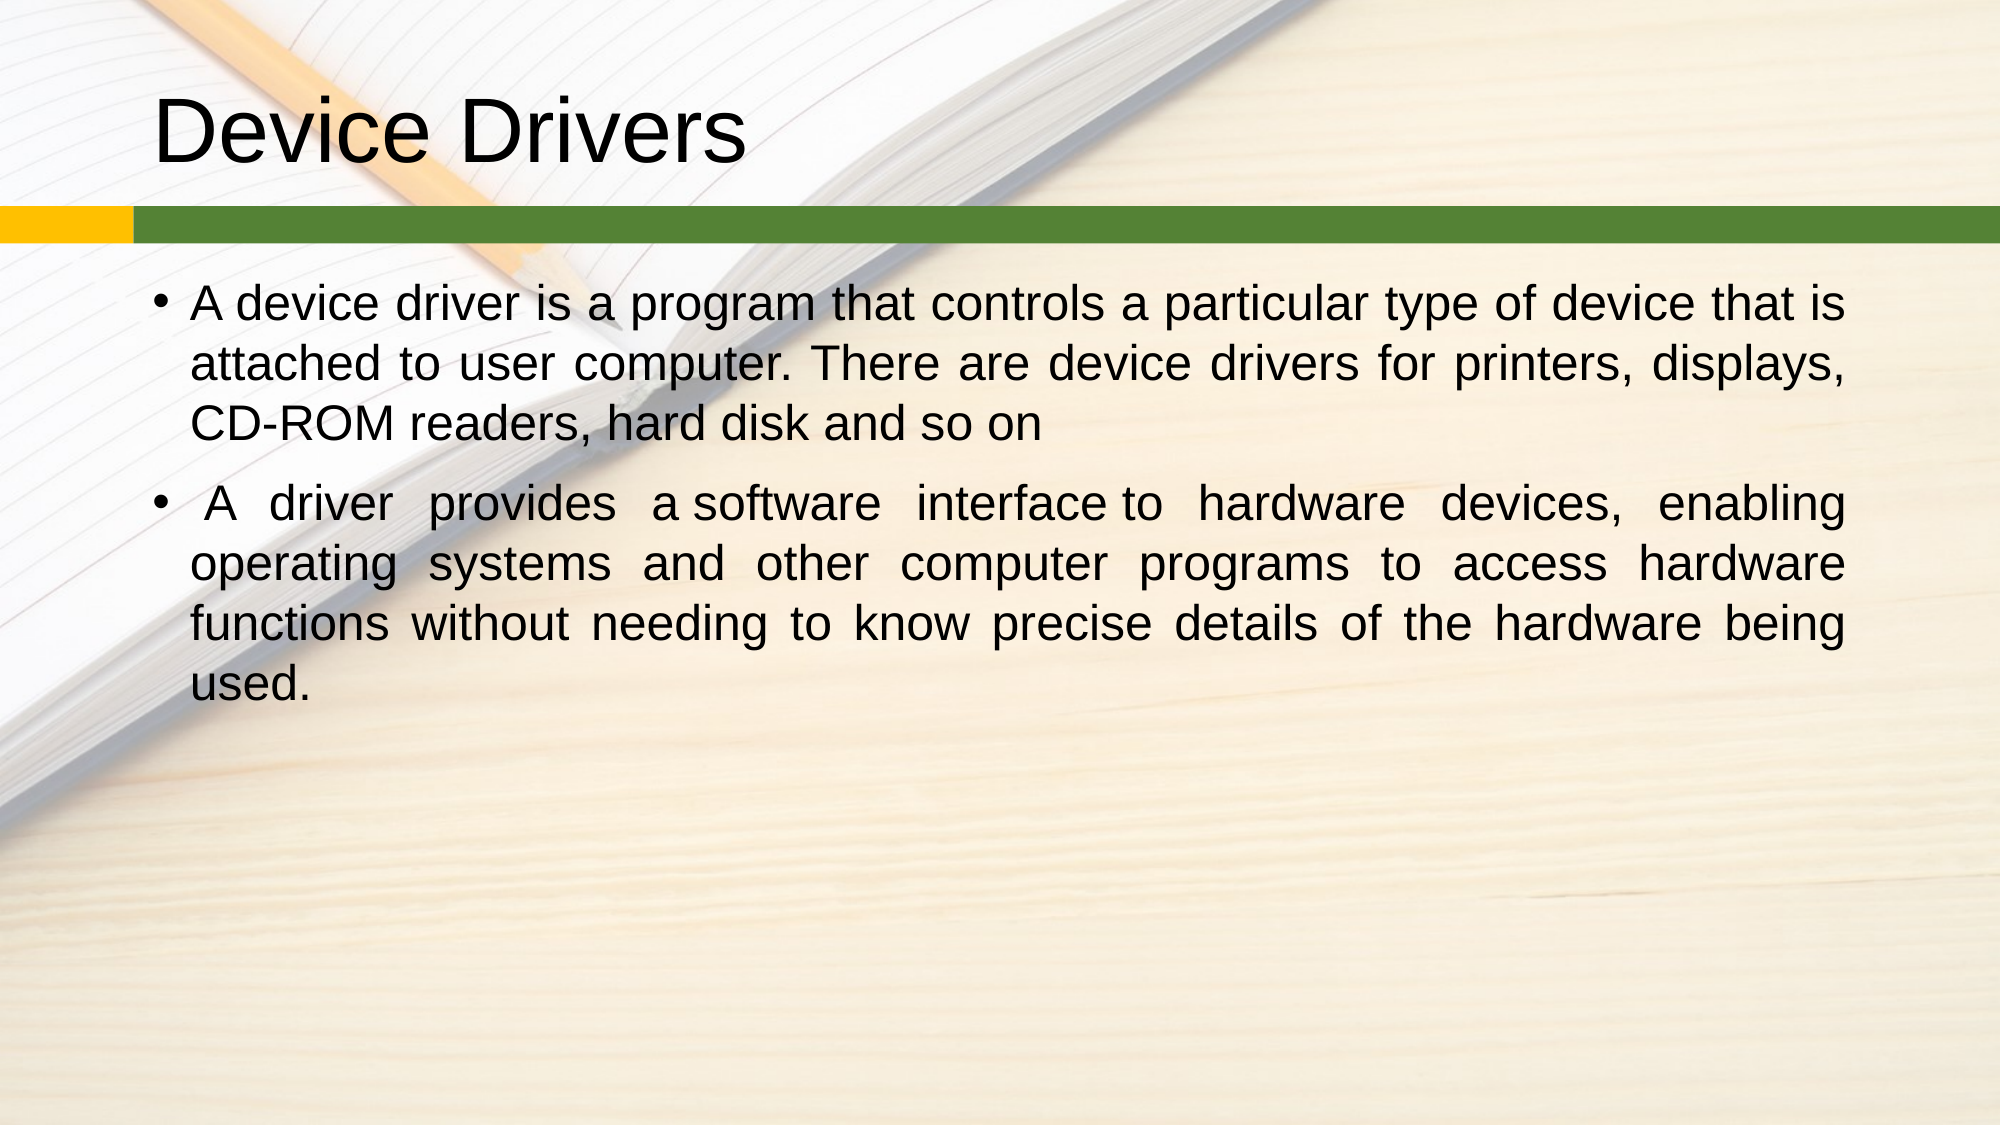

# Device Drivers
A device driver is a program that controls a particular type of device that is attached to user computer. There are device drivers for printers, displays, CD-ROM readers, hard disk and so on
 A driver provides a software interface to hardware devices, enabling operating systems and other computer programs to access hardware functions without needing to know precise details of the hardware being used.